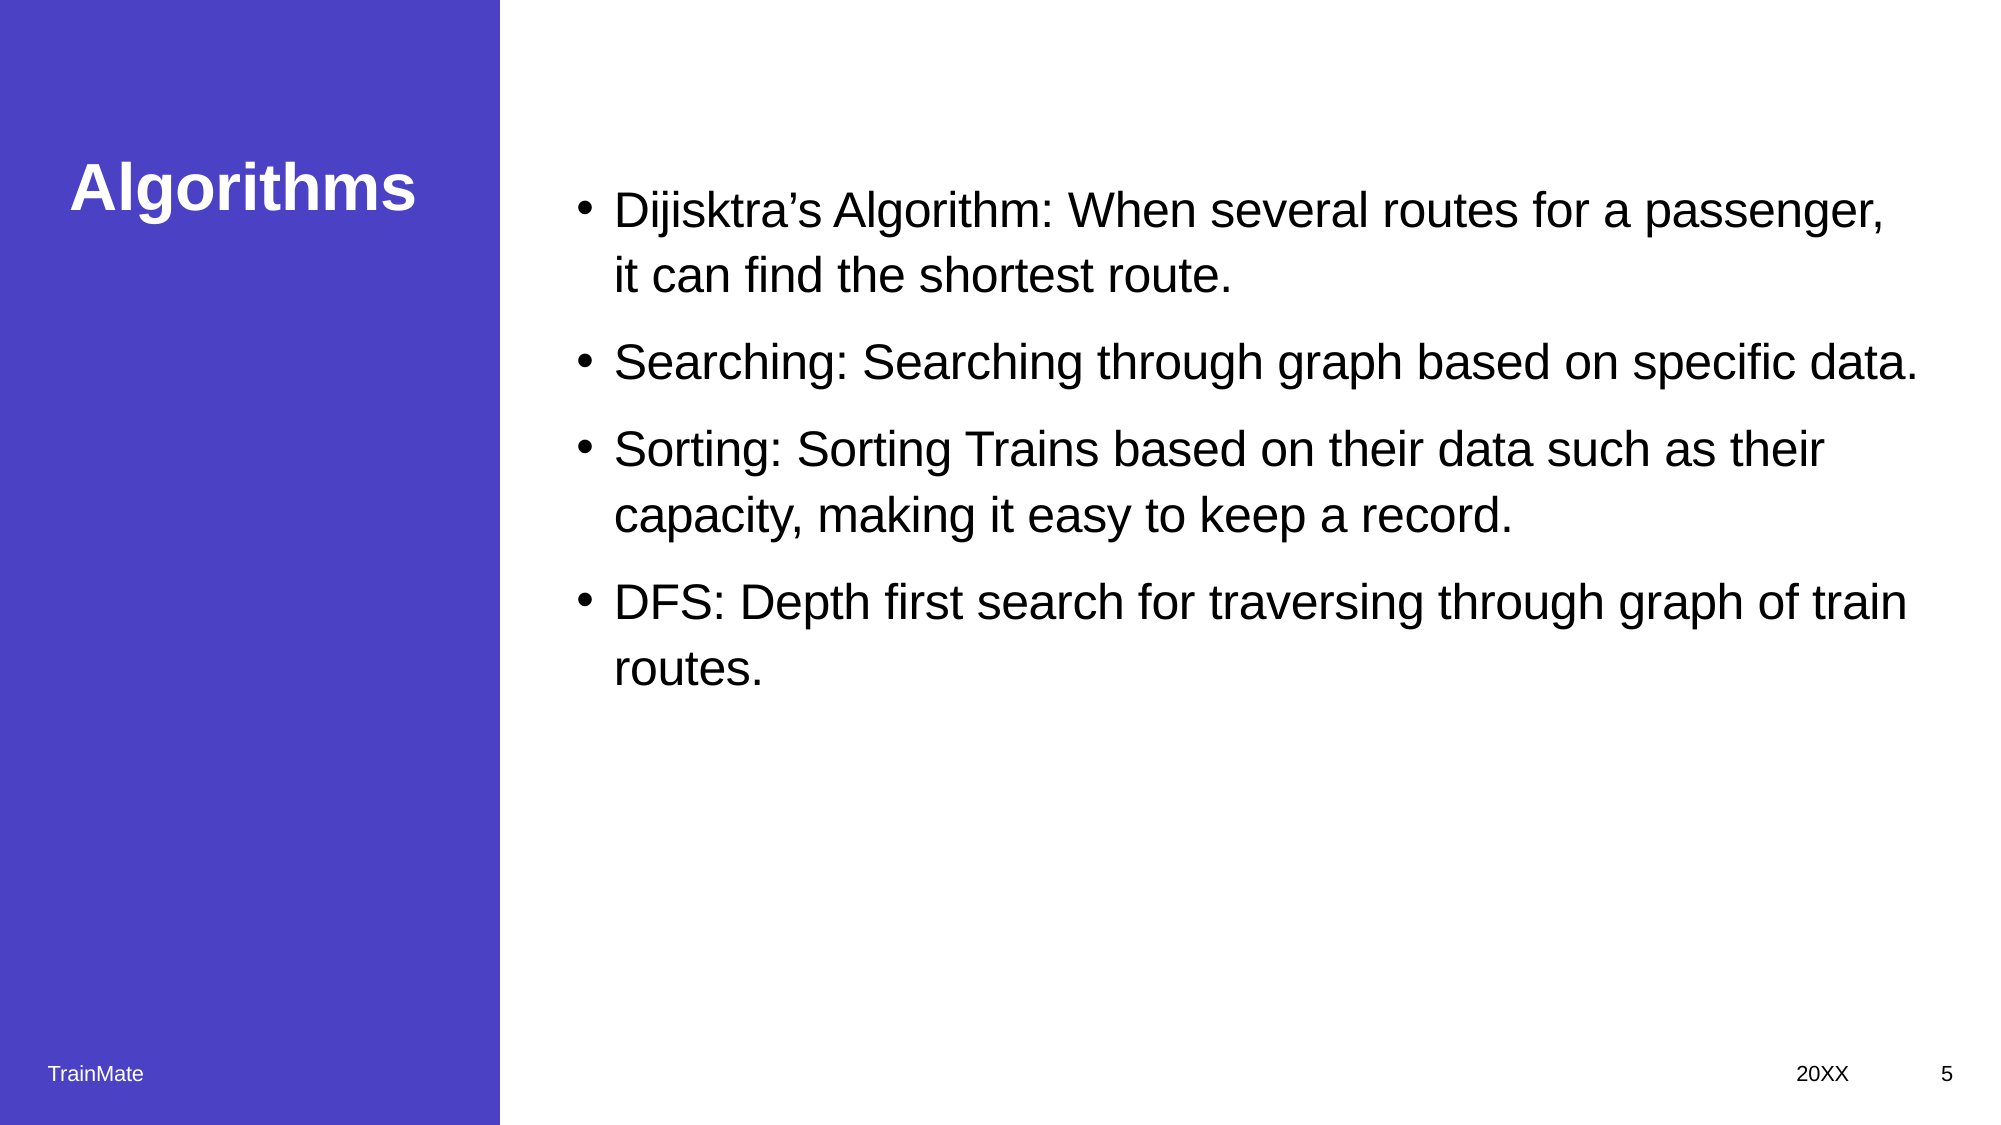

# Algorithms
Dijisktra’s Algorithm: When several routes for a passenger, it can find the shortest route.
Searching: Searching through graph based on specific data.
Sorting: Sorting Trains based on their data such as their capacity, making it easy to keep a record.
DFS: Depth first search for traversing through graph of train routes.
20XX
TrainMate
5